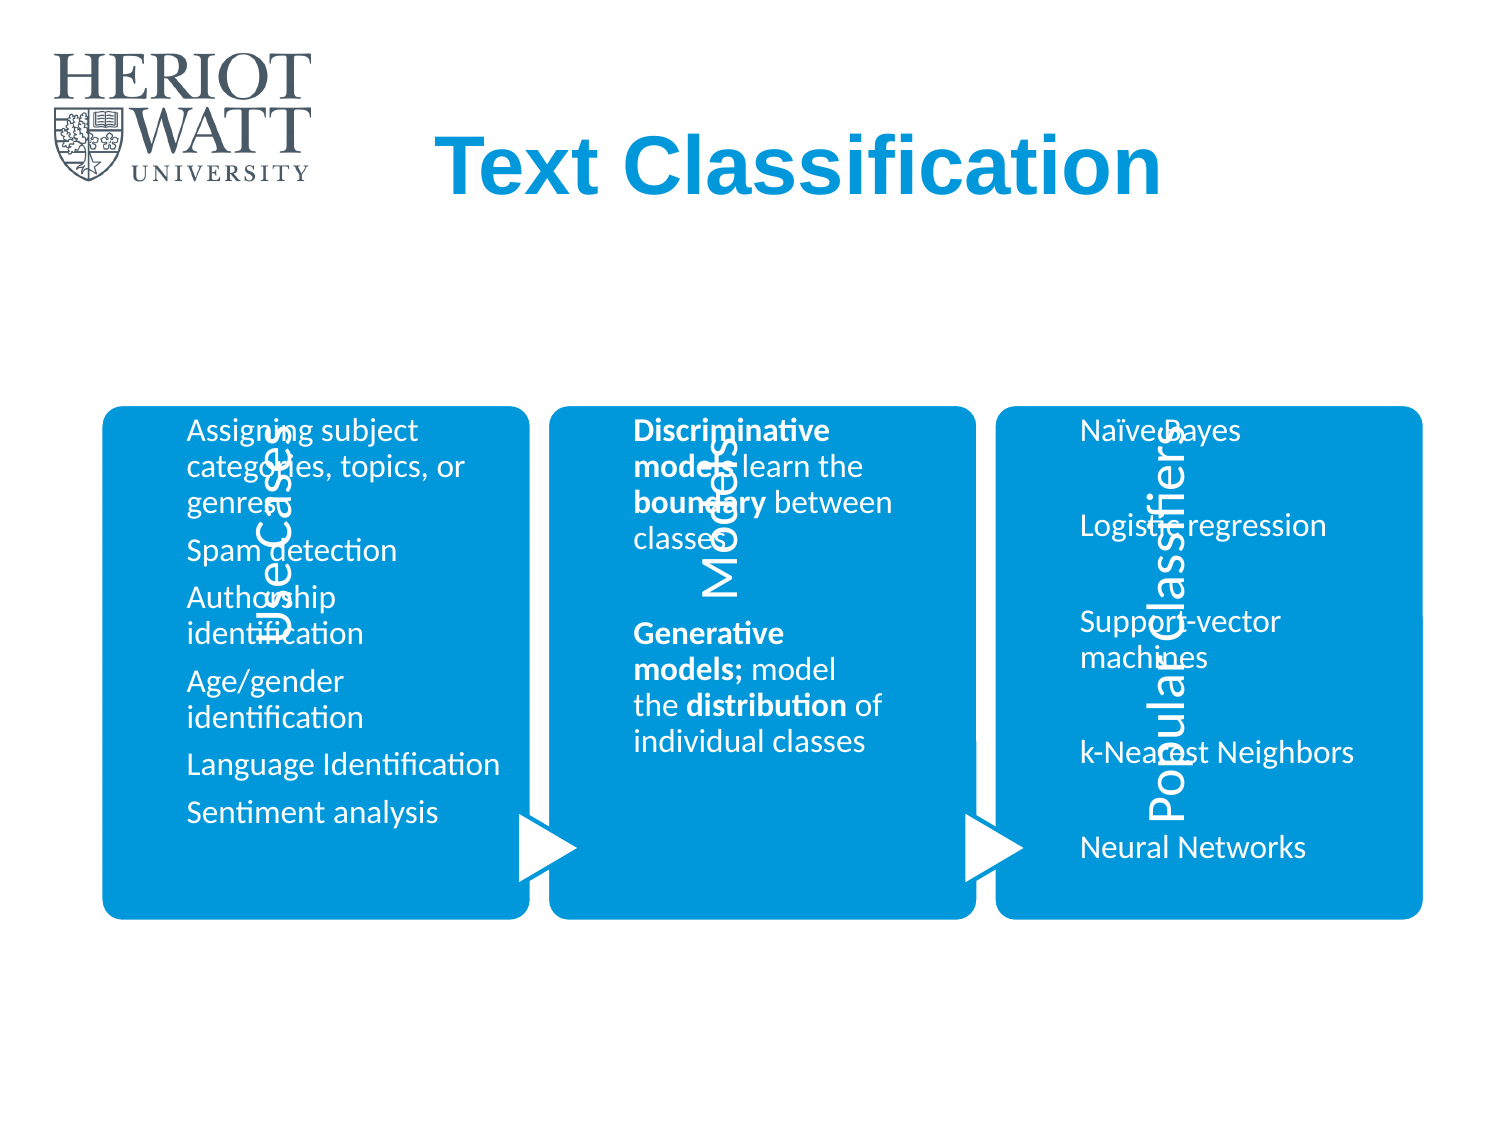

# Text Classification
Use Cases
Assigning subject categories, topics, or genres
Spam detection
Authorship identification
Age/gender identification
Language Identification
Sentiment analysis
Models
Discriminative models learn the boundary between classes

Generative models; model the distribution of individual classes
Popular Classifiers
Naïve Bayes

Logistic regression

Support-vector machines

k-Nearest Neighbors

Neural Networks
Introduction to Text Analytics
24